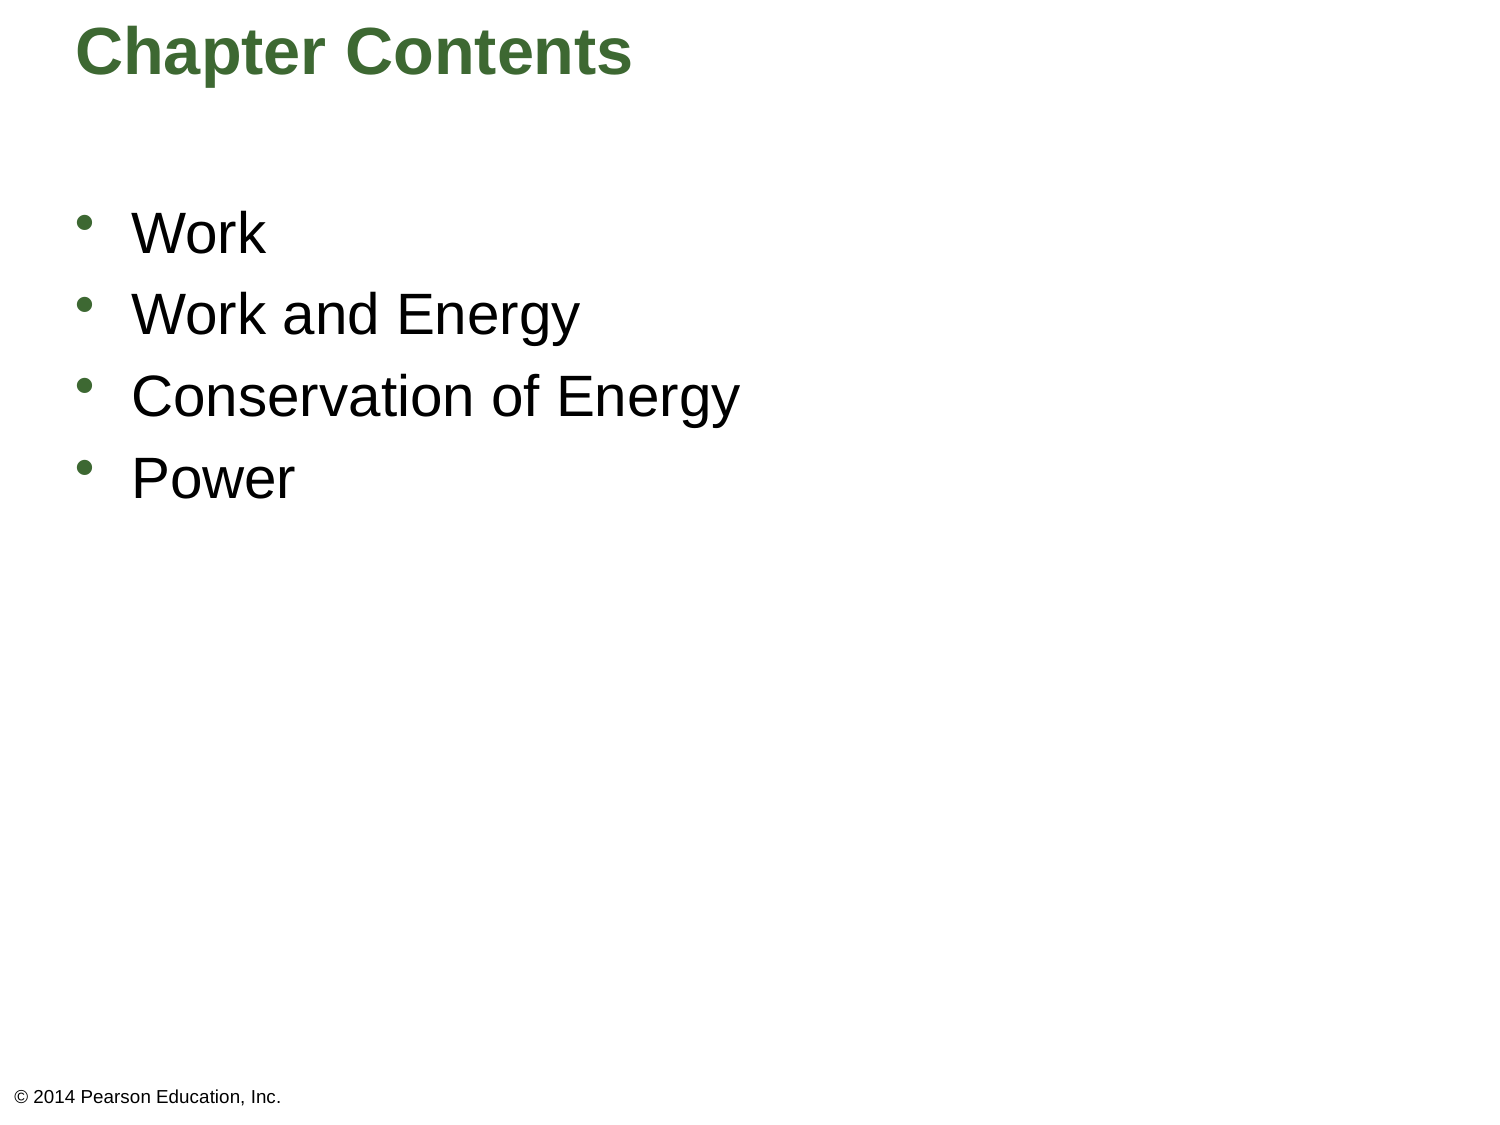

# Chapter Contents
Work
Work and Energy
Conservation of Energy
Power
© 2014 Pearson Education, Inc.